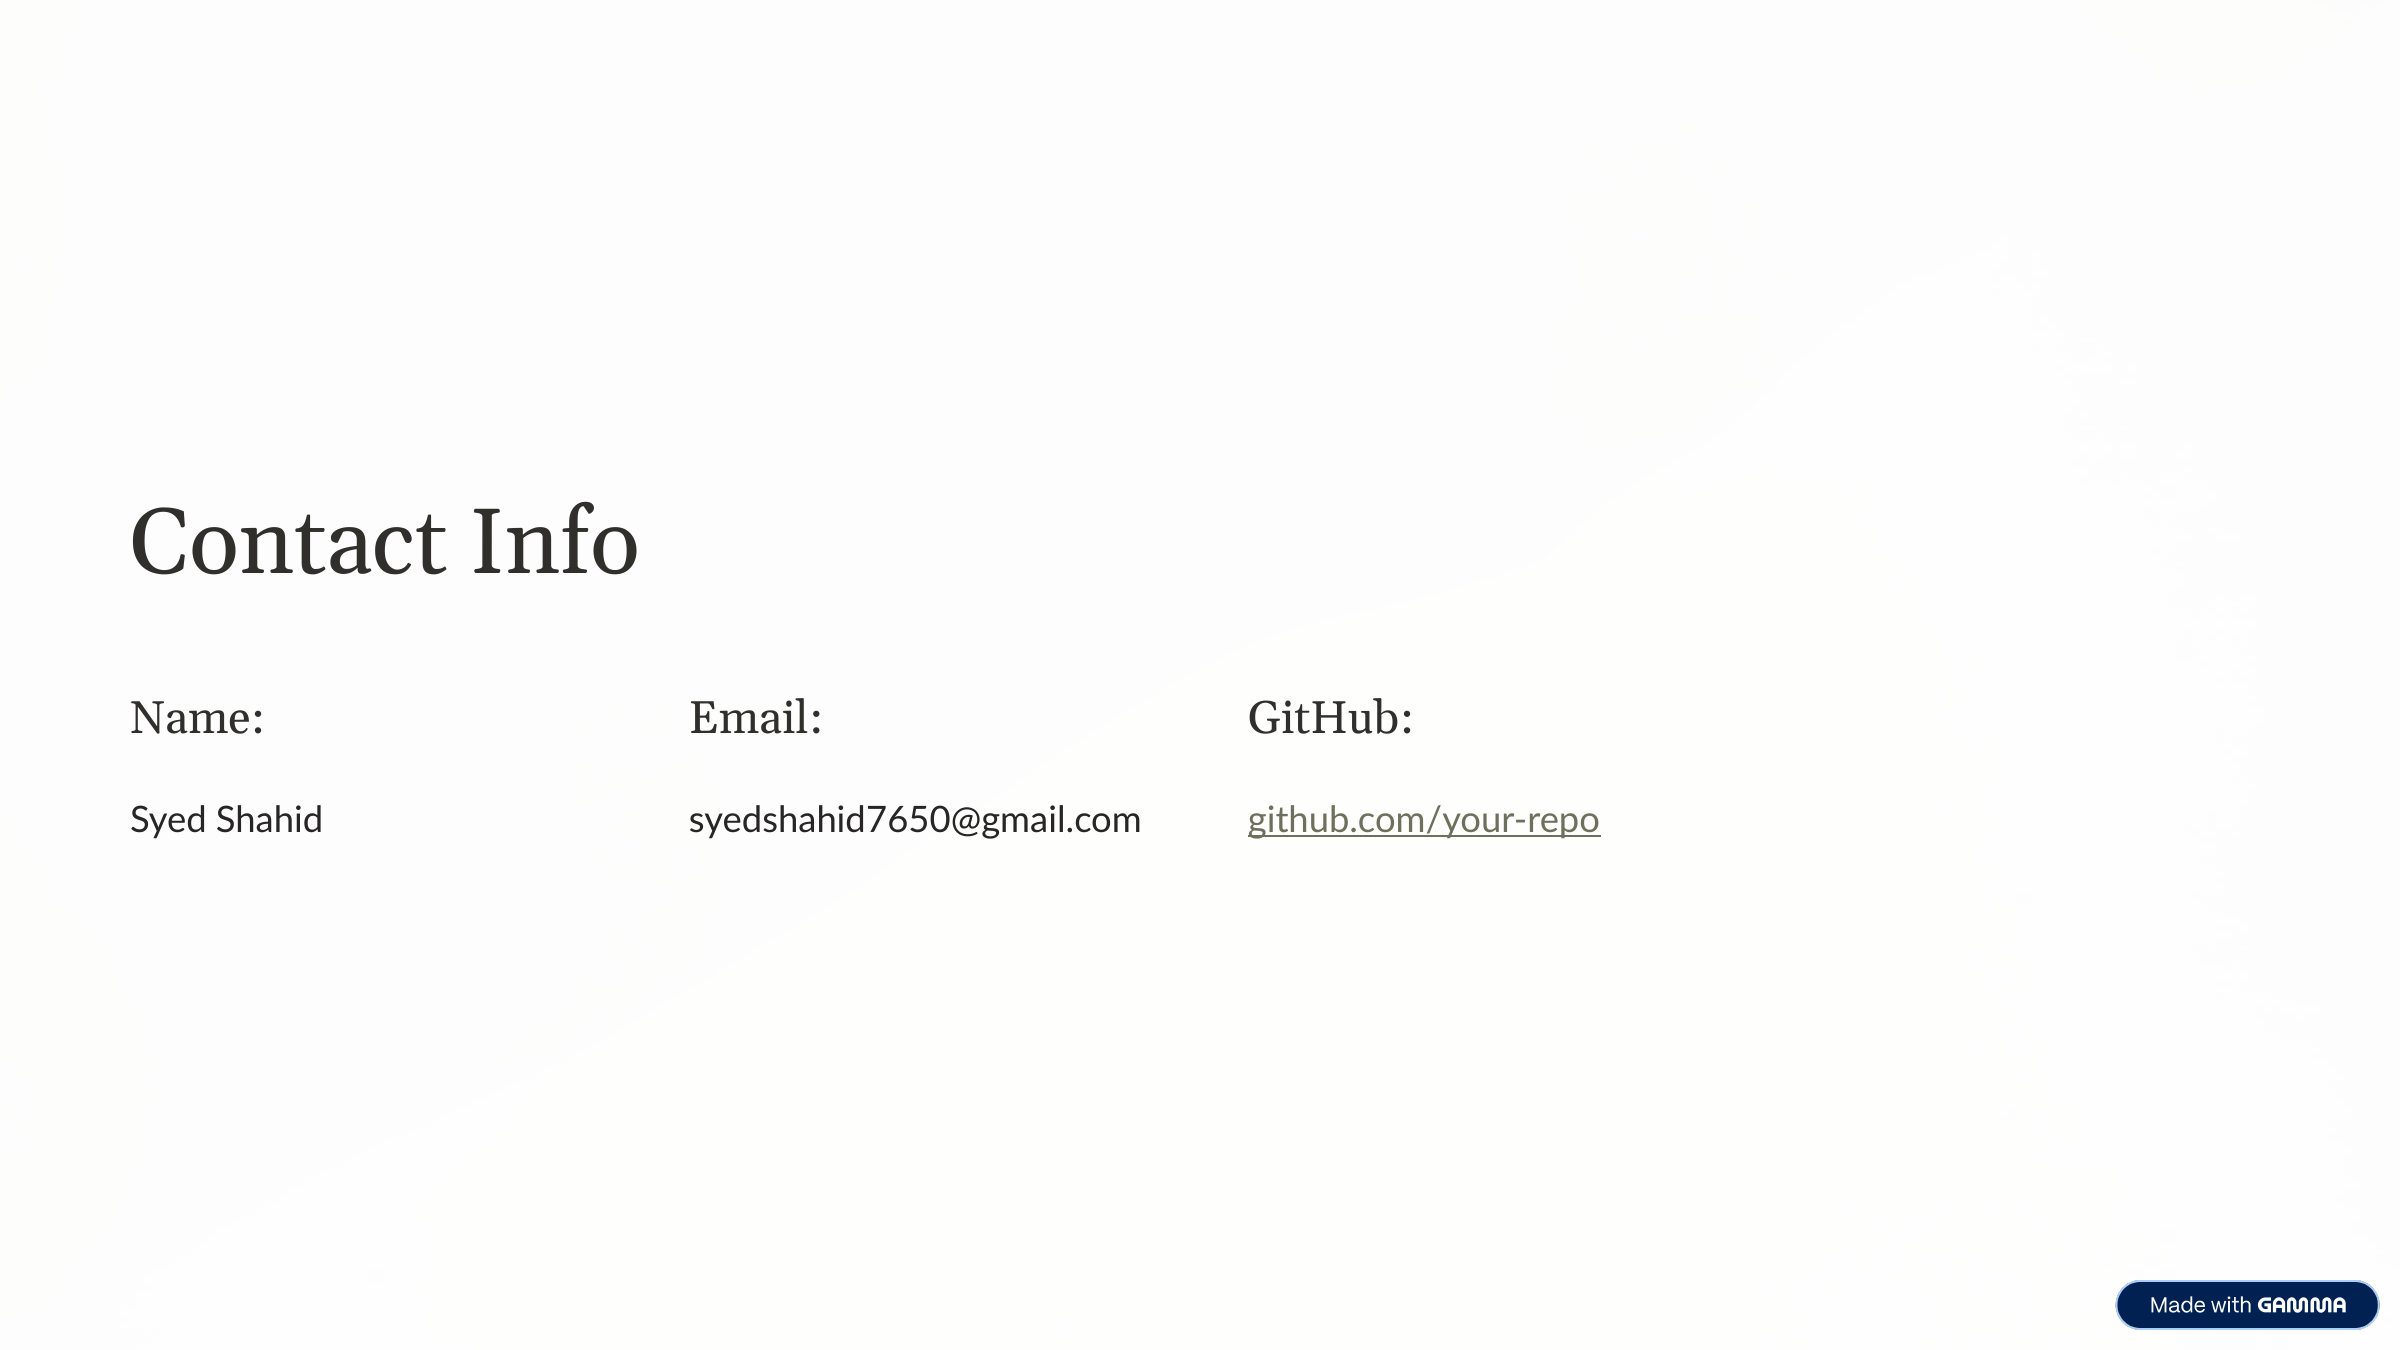

Contact Info
Name:
Email:
GitHub:

Syed Shahid
syedshahid7650@gmail.com
github.com/your-repo